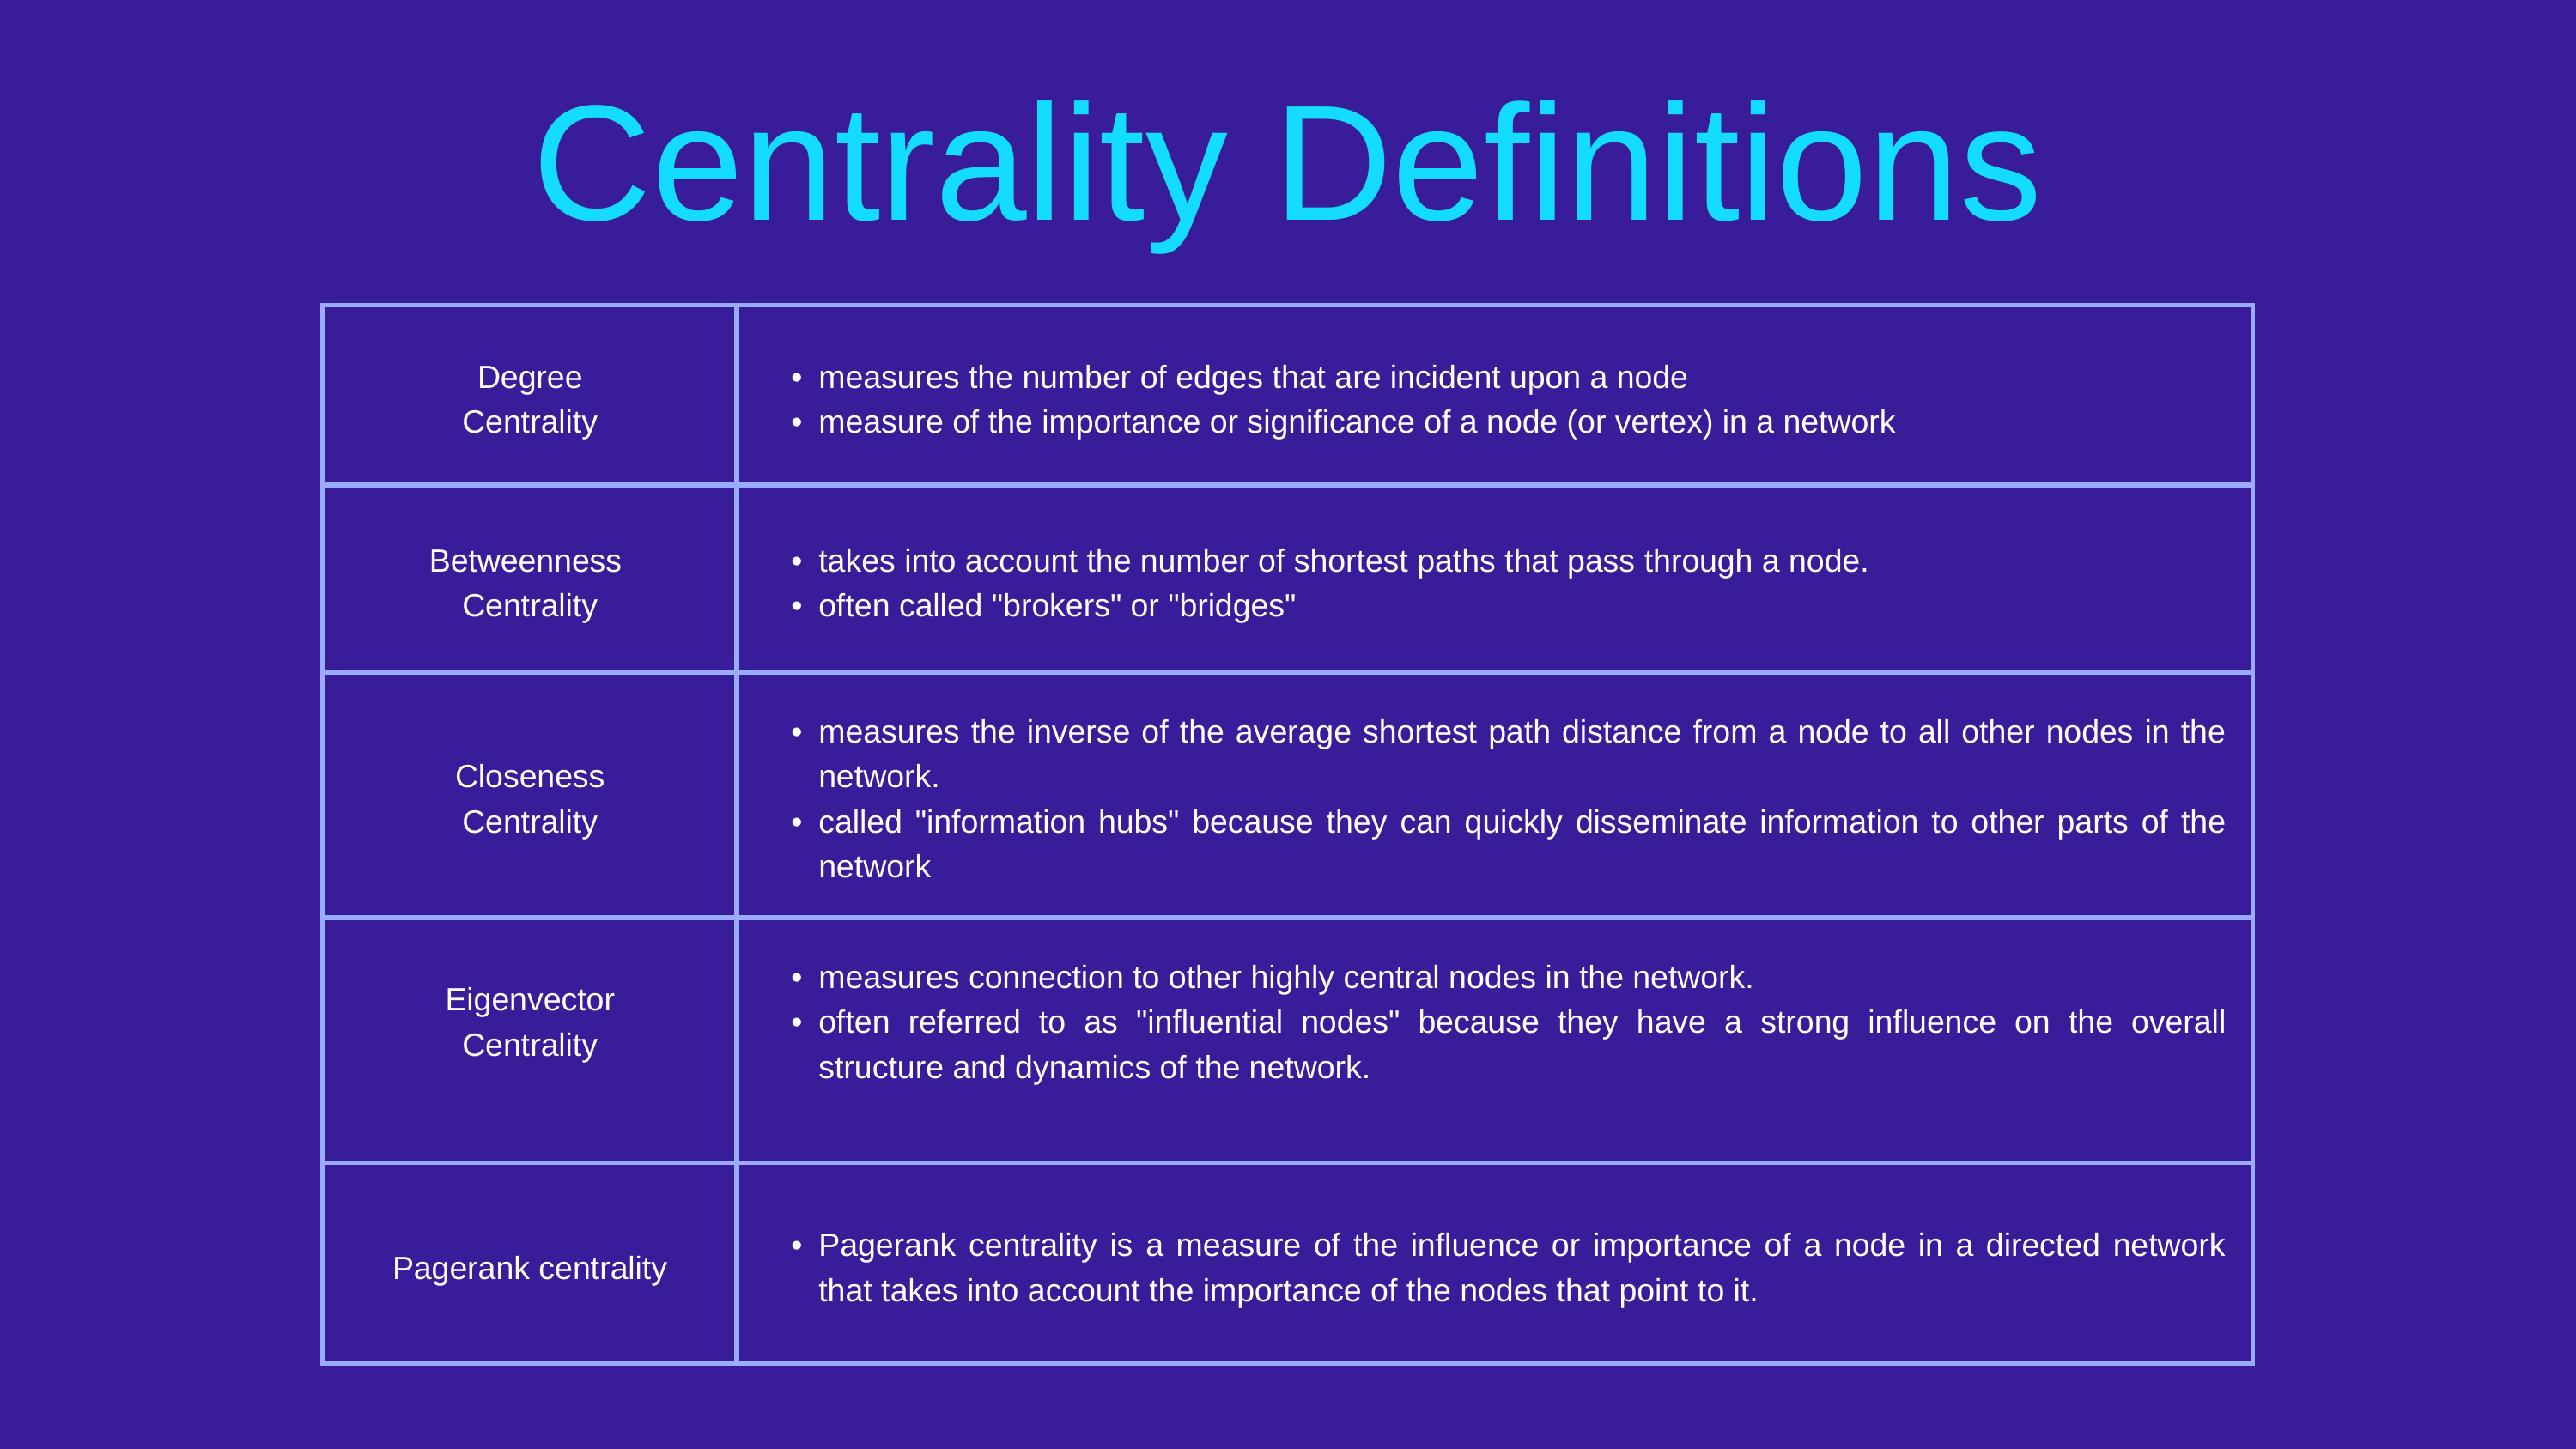

Centrality Definitions
| Degree Centrality | measures the number of edges that are incident upon a node measure of the importance or significance of a node (or vertex) in a network |
| --- | --- |
| Betweenness Centrality | takes into account the number of shortest paths that pass through a node. often called "brokers" or "bridges" |
| Closeness Centrality | measures the inverse of the average shortest path distance from a node to all other nodes in the network. called "information hubs" because they can quickly disseminate information to other parts of the network |
| Eigenvector Centrality | measures connection to other highly central nodes in the network. often referred to as "influential nodes" because they have a strong influence on the overall structure and dynamics of the network. |
| Pagerank centrality | Pagerank centrality is a measure of the influence or importance of a node in a directed network that takes into account the importance of the nodes that point to it. |